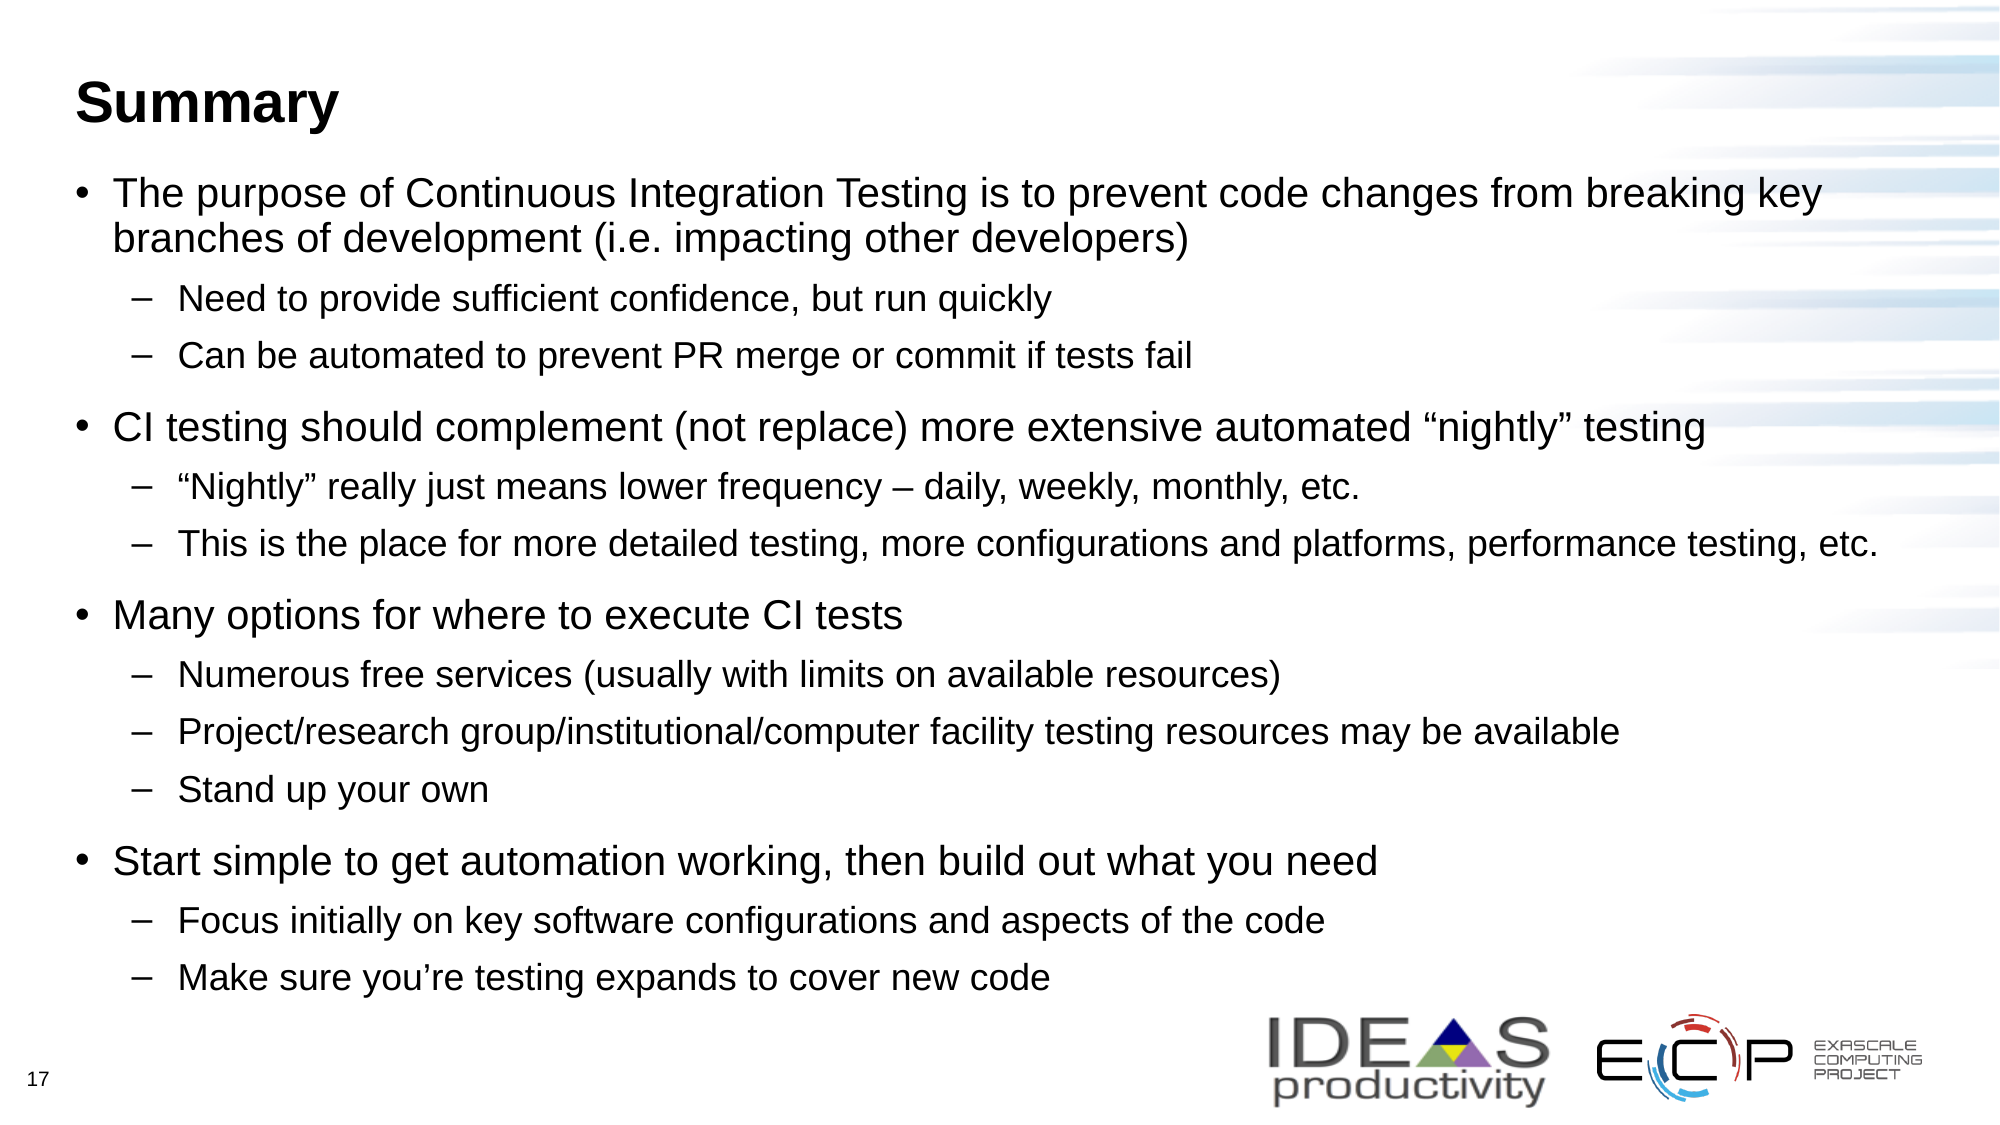

# Summary
The purpose of Continuous Integration Testing is to prevent code changes from breaking key branches of development (i.e. impacting other developers)
Need to provide sufficient confidence, but run quickly
Can be automated to prevent PR merge or commit if tests fail
CI testing should complement (not replace) more extensive automated “nightly” testing
“Nightly” really just means lower frequency – daily, weekly, monthly, etc.
This is the place for more detailed testing, more configurations and platforms, performance testing, etc.
Many options for where to execute CI tests
Numerous free services (usually with limits on available resources)
Project/research group/institutional/computer facility testing resources may be available
Stand up your own
Start simple to get automation working, then build out what you need
Focus initially on key software configurations and aspects of the code
Make sure you’re testing expands to cover new code